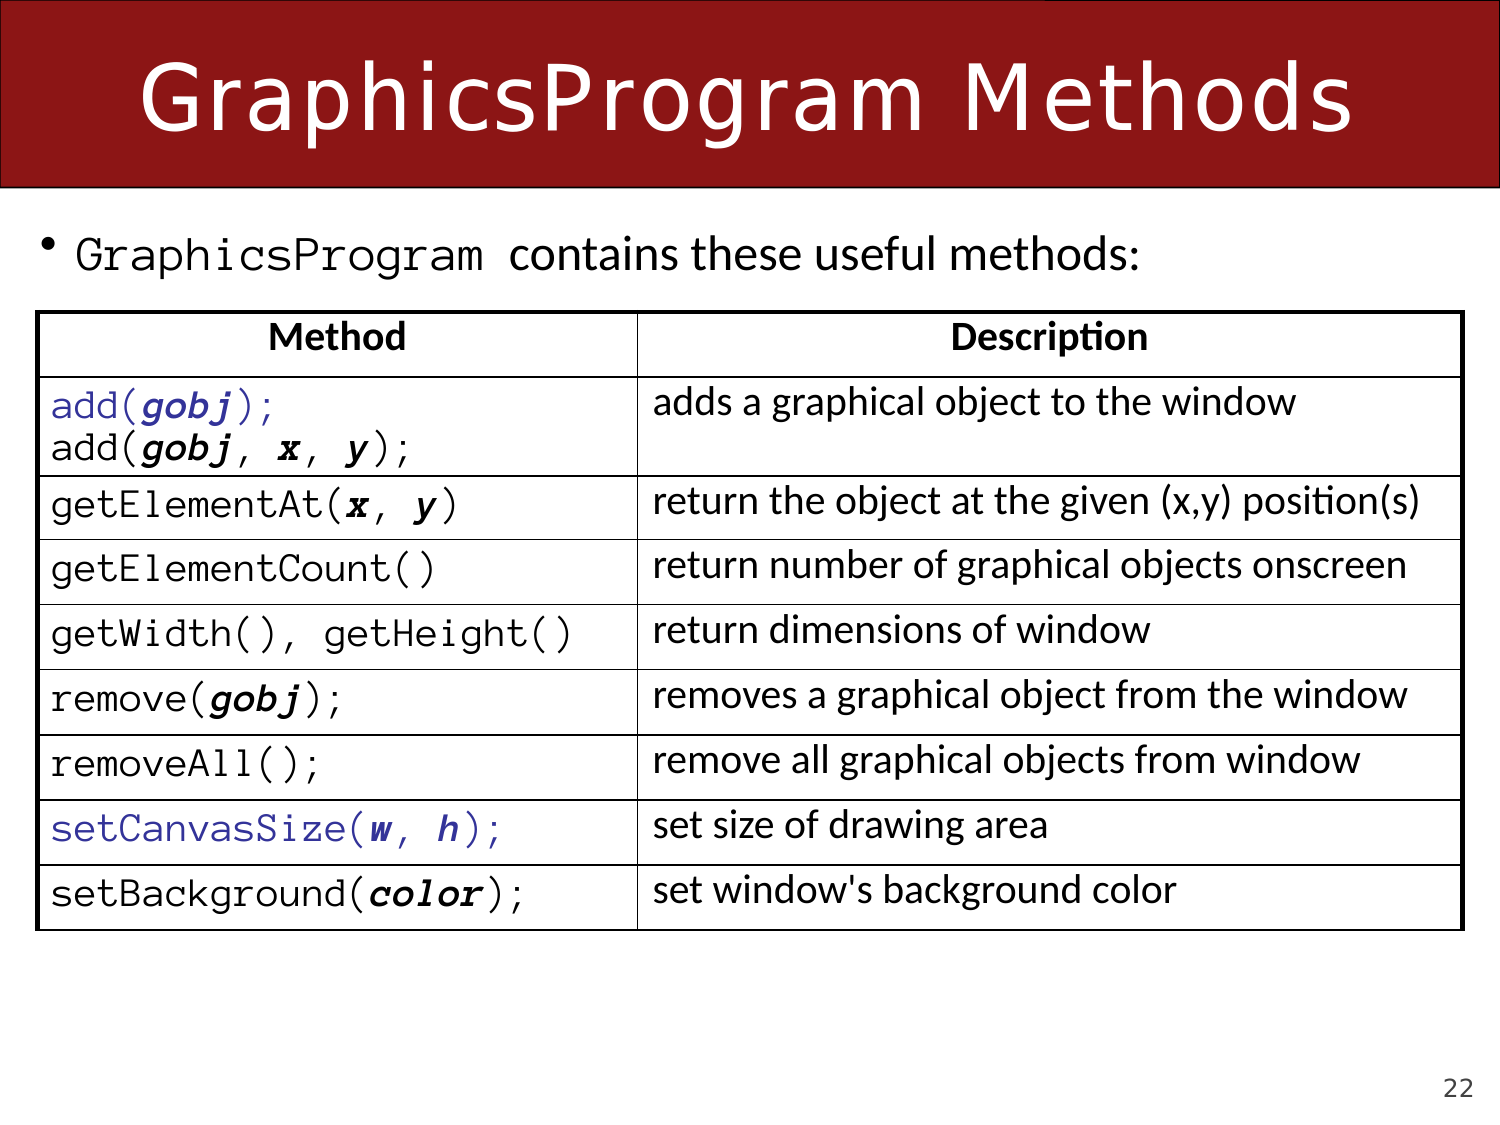

# GraphicsProgram Methods
GraphicsProgram  contains these useful methods:
| Method | Description |
| --- | --- |
| add(gobj); add(gobj, x, y); | adds a graphical object to the window |
| getElementAt(x, y) | return the object at the given (x,y) position(s) |
| getElementCount() | return number of graphical objects onscreen |
| getWidth(), getHeight() | return dimensions of window |
| remove(gobj); | removes a graphical object from the window |
| removeAll(); | remove all graphical objects from window |
| setCanvasSize(w, h); | set size of drawing area |
| setBackground(color); | set window's background color |